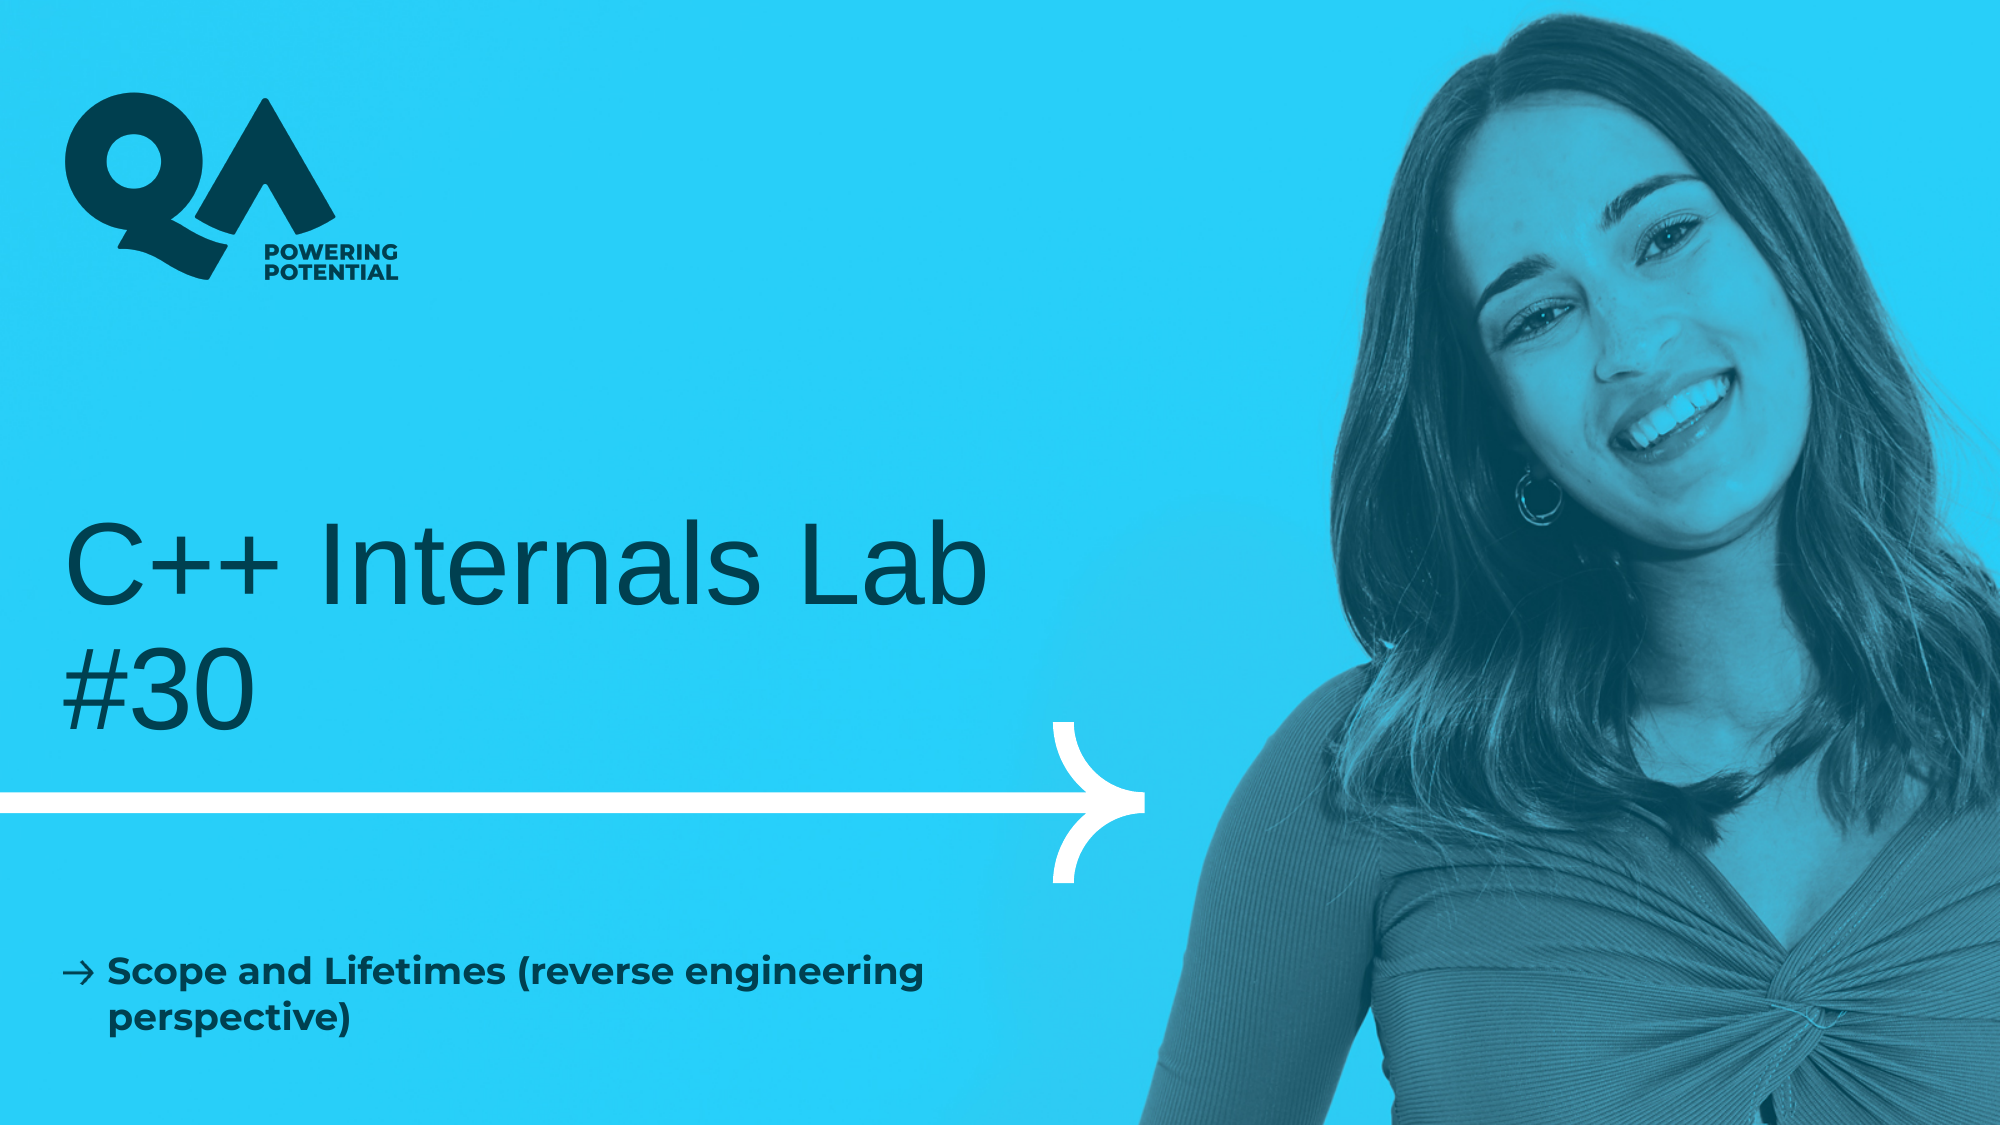

# C++ Internals Lab #30
Scope and Lifetimes (reverse engineering perspective)